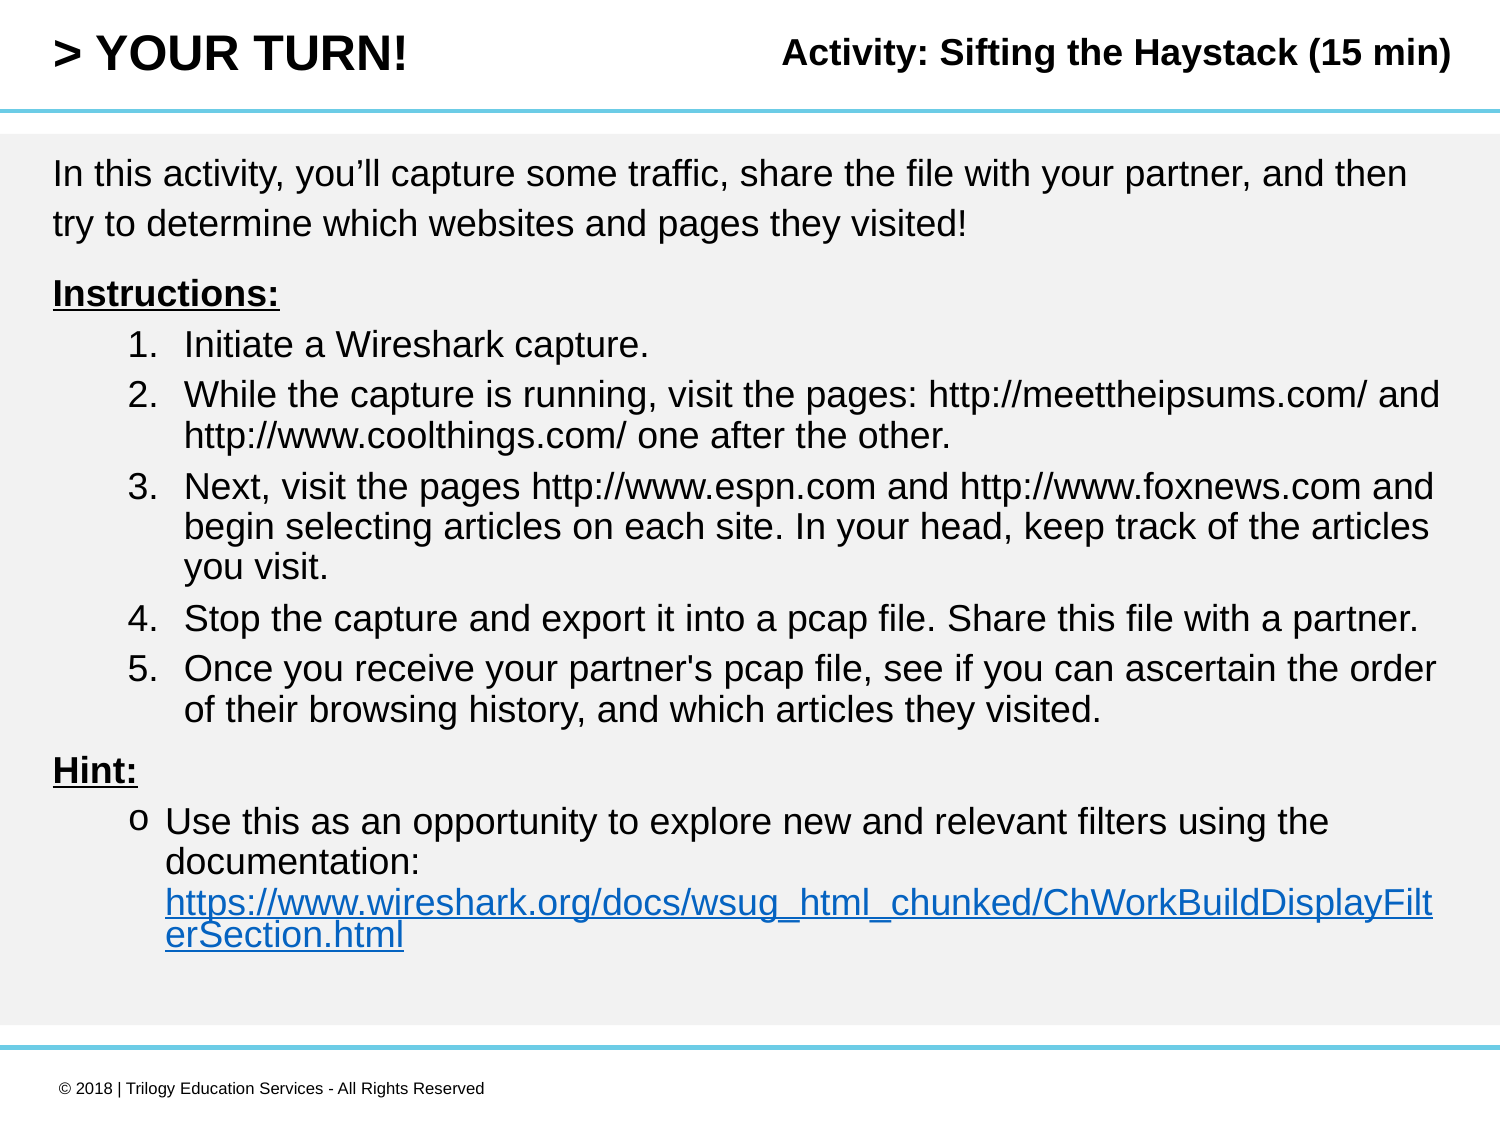

Activity: Sifting the Haystack (15 min)
In this activity, you’ll capture some traffic, share the file with your partner, and then try to determine which websites and pages they visited!
Instructions:
Initiate a Wireshark capture.
While the capture is running, visit the pages: http://meettheipsums.com/ and http://www.coolthings.com/ one after the other.
Next, visit the pages http://www.espn.com and http://www.foxnews.com and begin selecting articles on each site. In your head, keep track of the articles you visit.
Stop the capture and export it into a pcap file. Share this file with a partner.
Once you receive your partner's pcap file, see if you can ascertain the order of their browsing history, and which articles they visited.
Hint:
Use this as an opportunity to explore new and relevant filters using the documentation: https://www.wireshark.org/docs/wsug_html_chunked/ChWorkBuildDisplayFilterSection.html